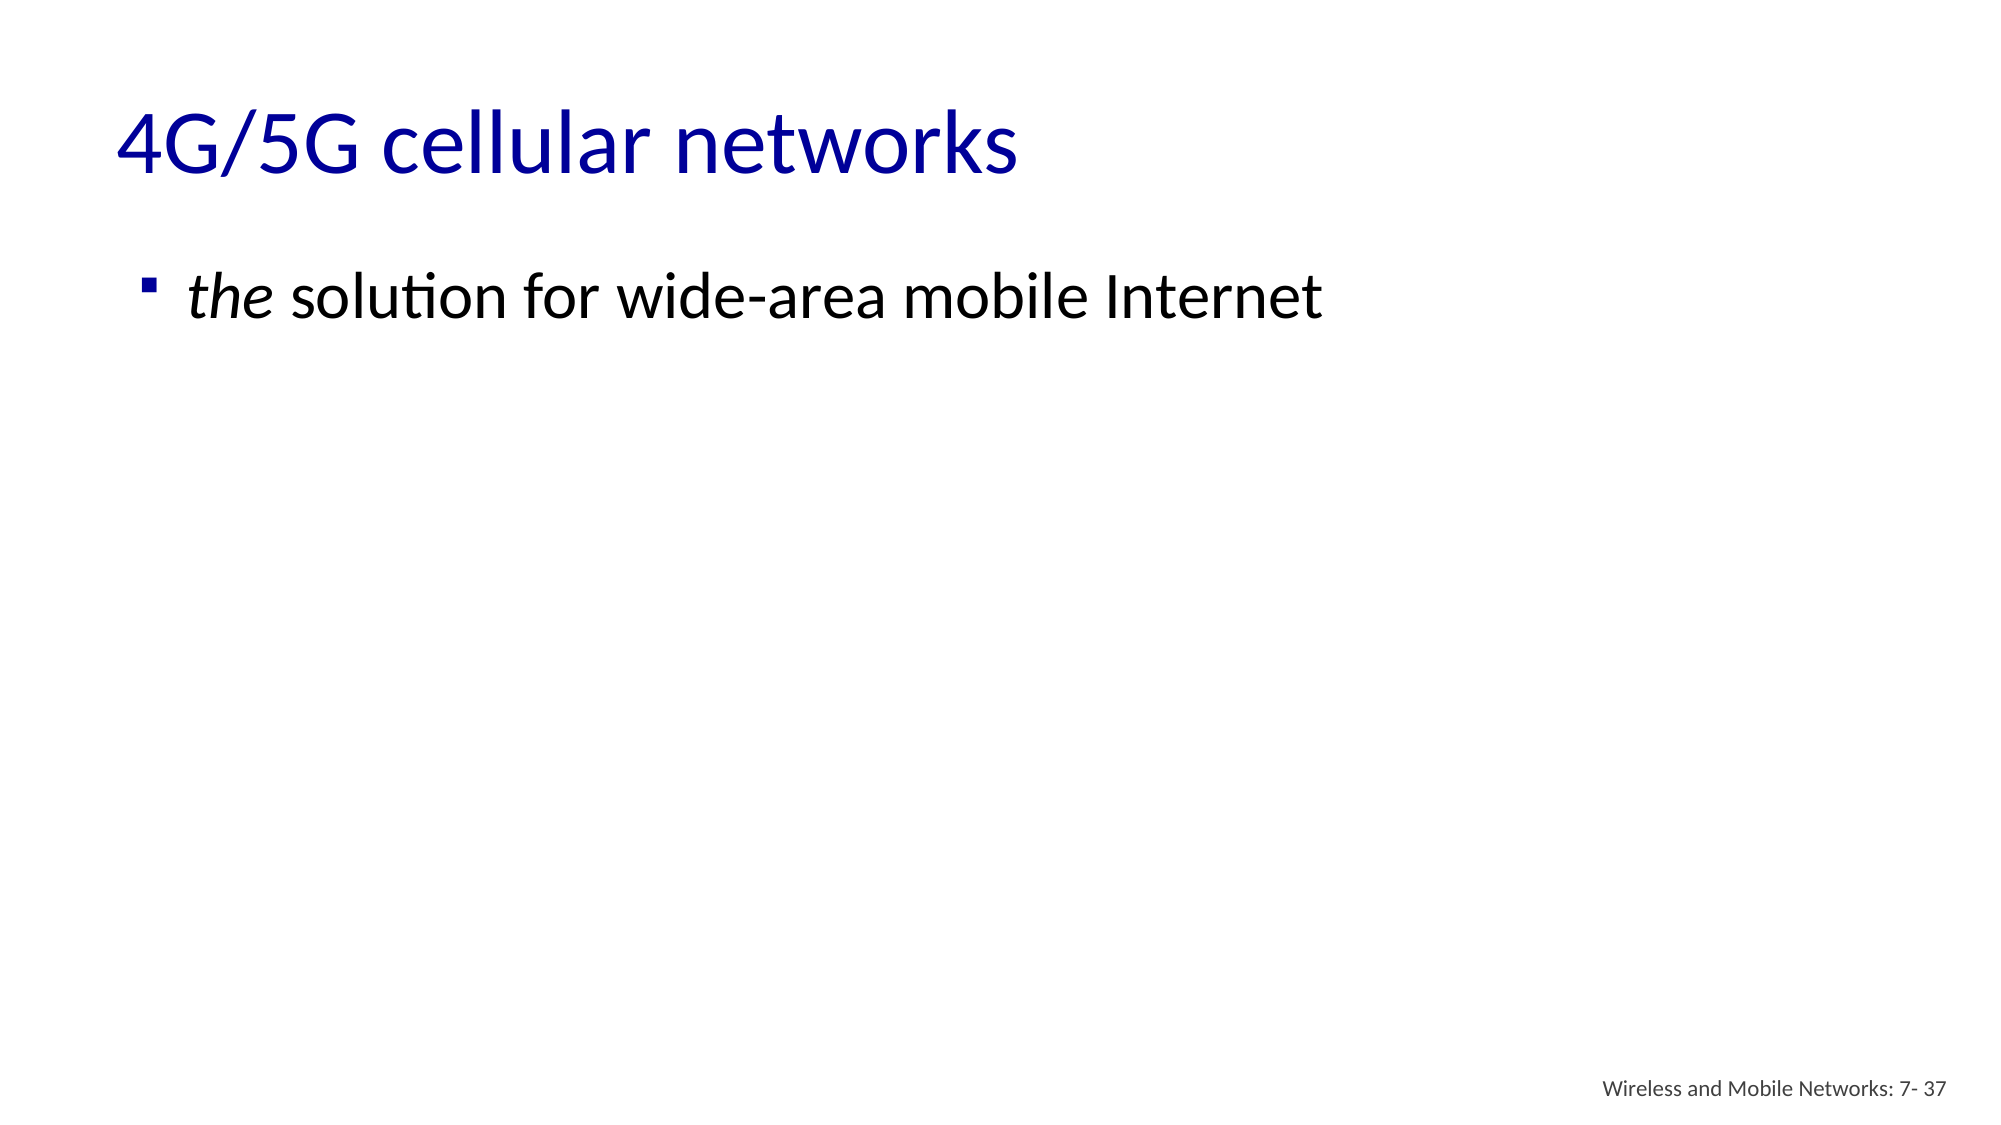

# 4G/5G cellular networks
the solution for wide-area mobile Internet

Wireless and Mobile Networks: 7- 37